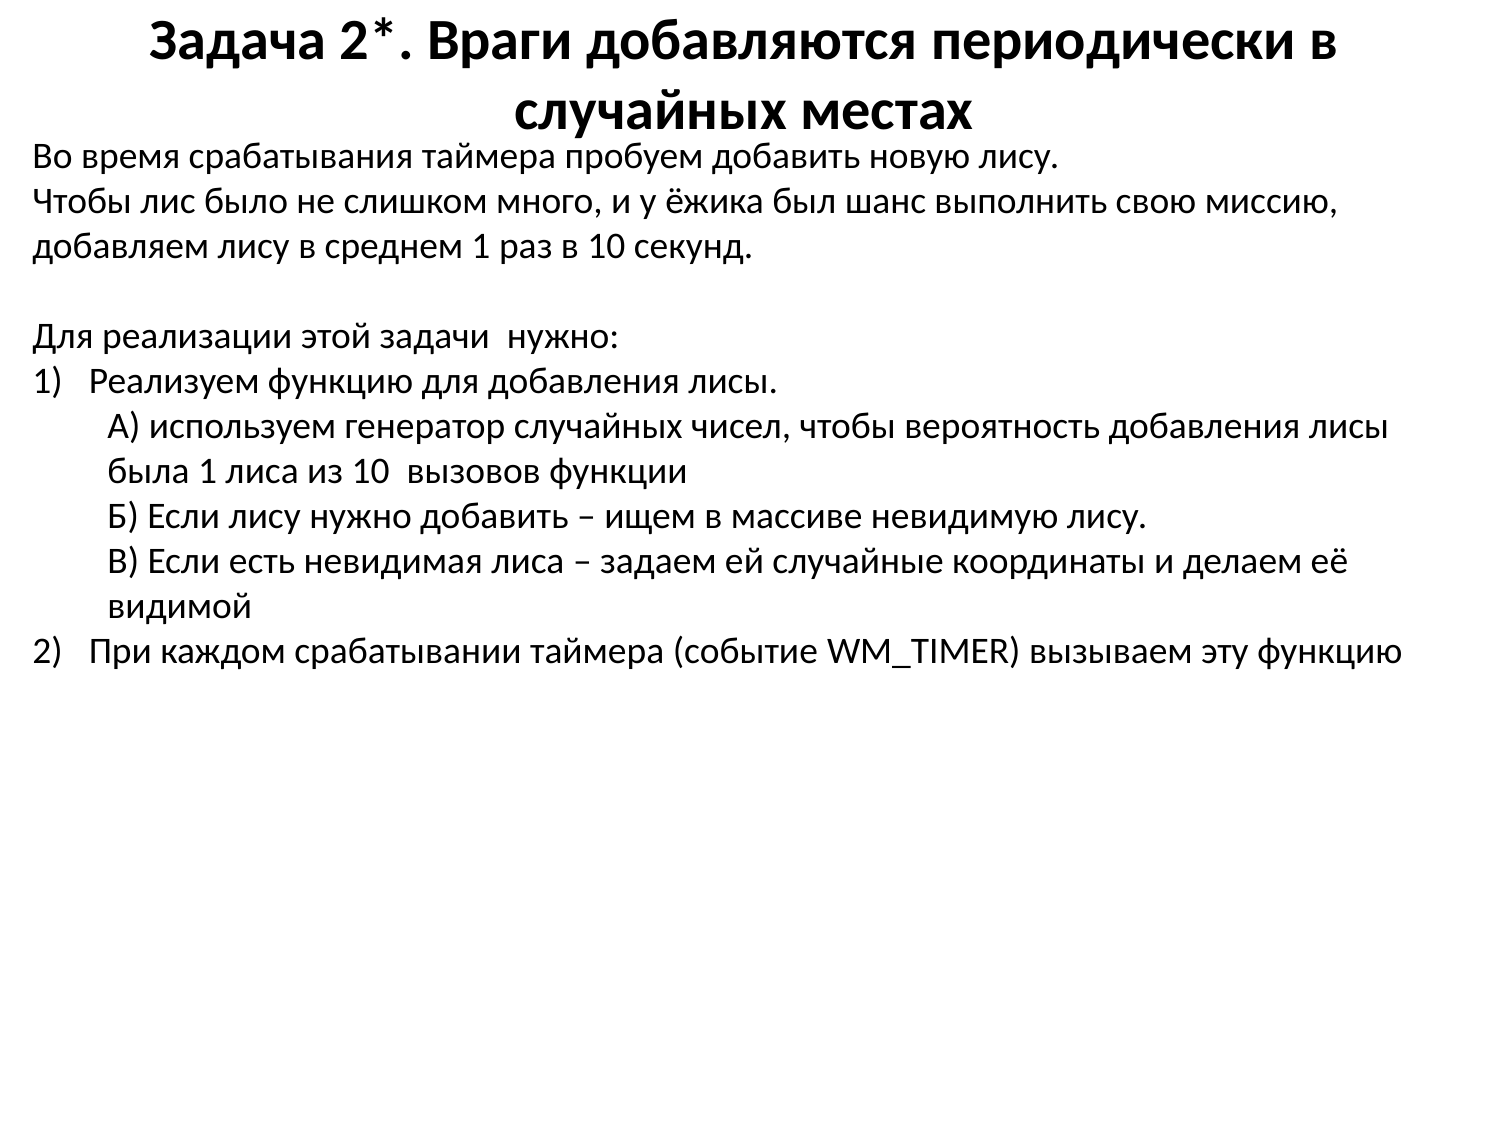

# Задача 2*. Враги добавляются периодически в случайных местах
Во время срабатывания таймера пробуем добавить новую лису.
Чтобы лис было не слишком много, и у ёжика был шанс выполнить свою миссию, добавляем лису в среднем 1 раз в 10 секунд.

Для реализации этой задачи  нужно:
Реализуем функцию для добавления лисы.
А) используем генератор случайных чисел, чтобы вероятность добавления лисы была 1 лиса из 10  вызовов функции
Б) Если лису нужно добавить – ищем в массиве невидимую лису.
В) Если есть невидимая лиса – задаем ей случайные координаты и делаем её видимой
При каждом срабатывании таймера (событие WM_TIMER) вызываем эту функцию